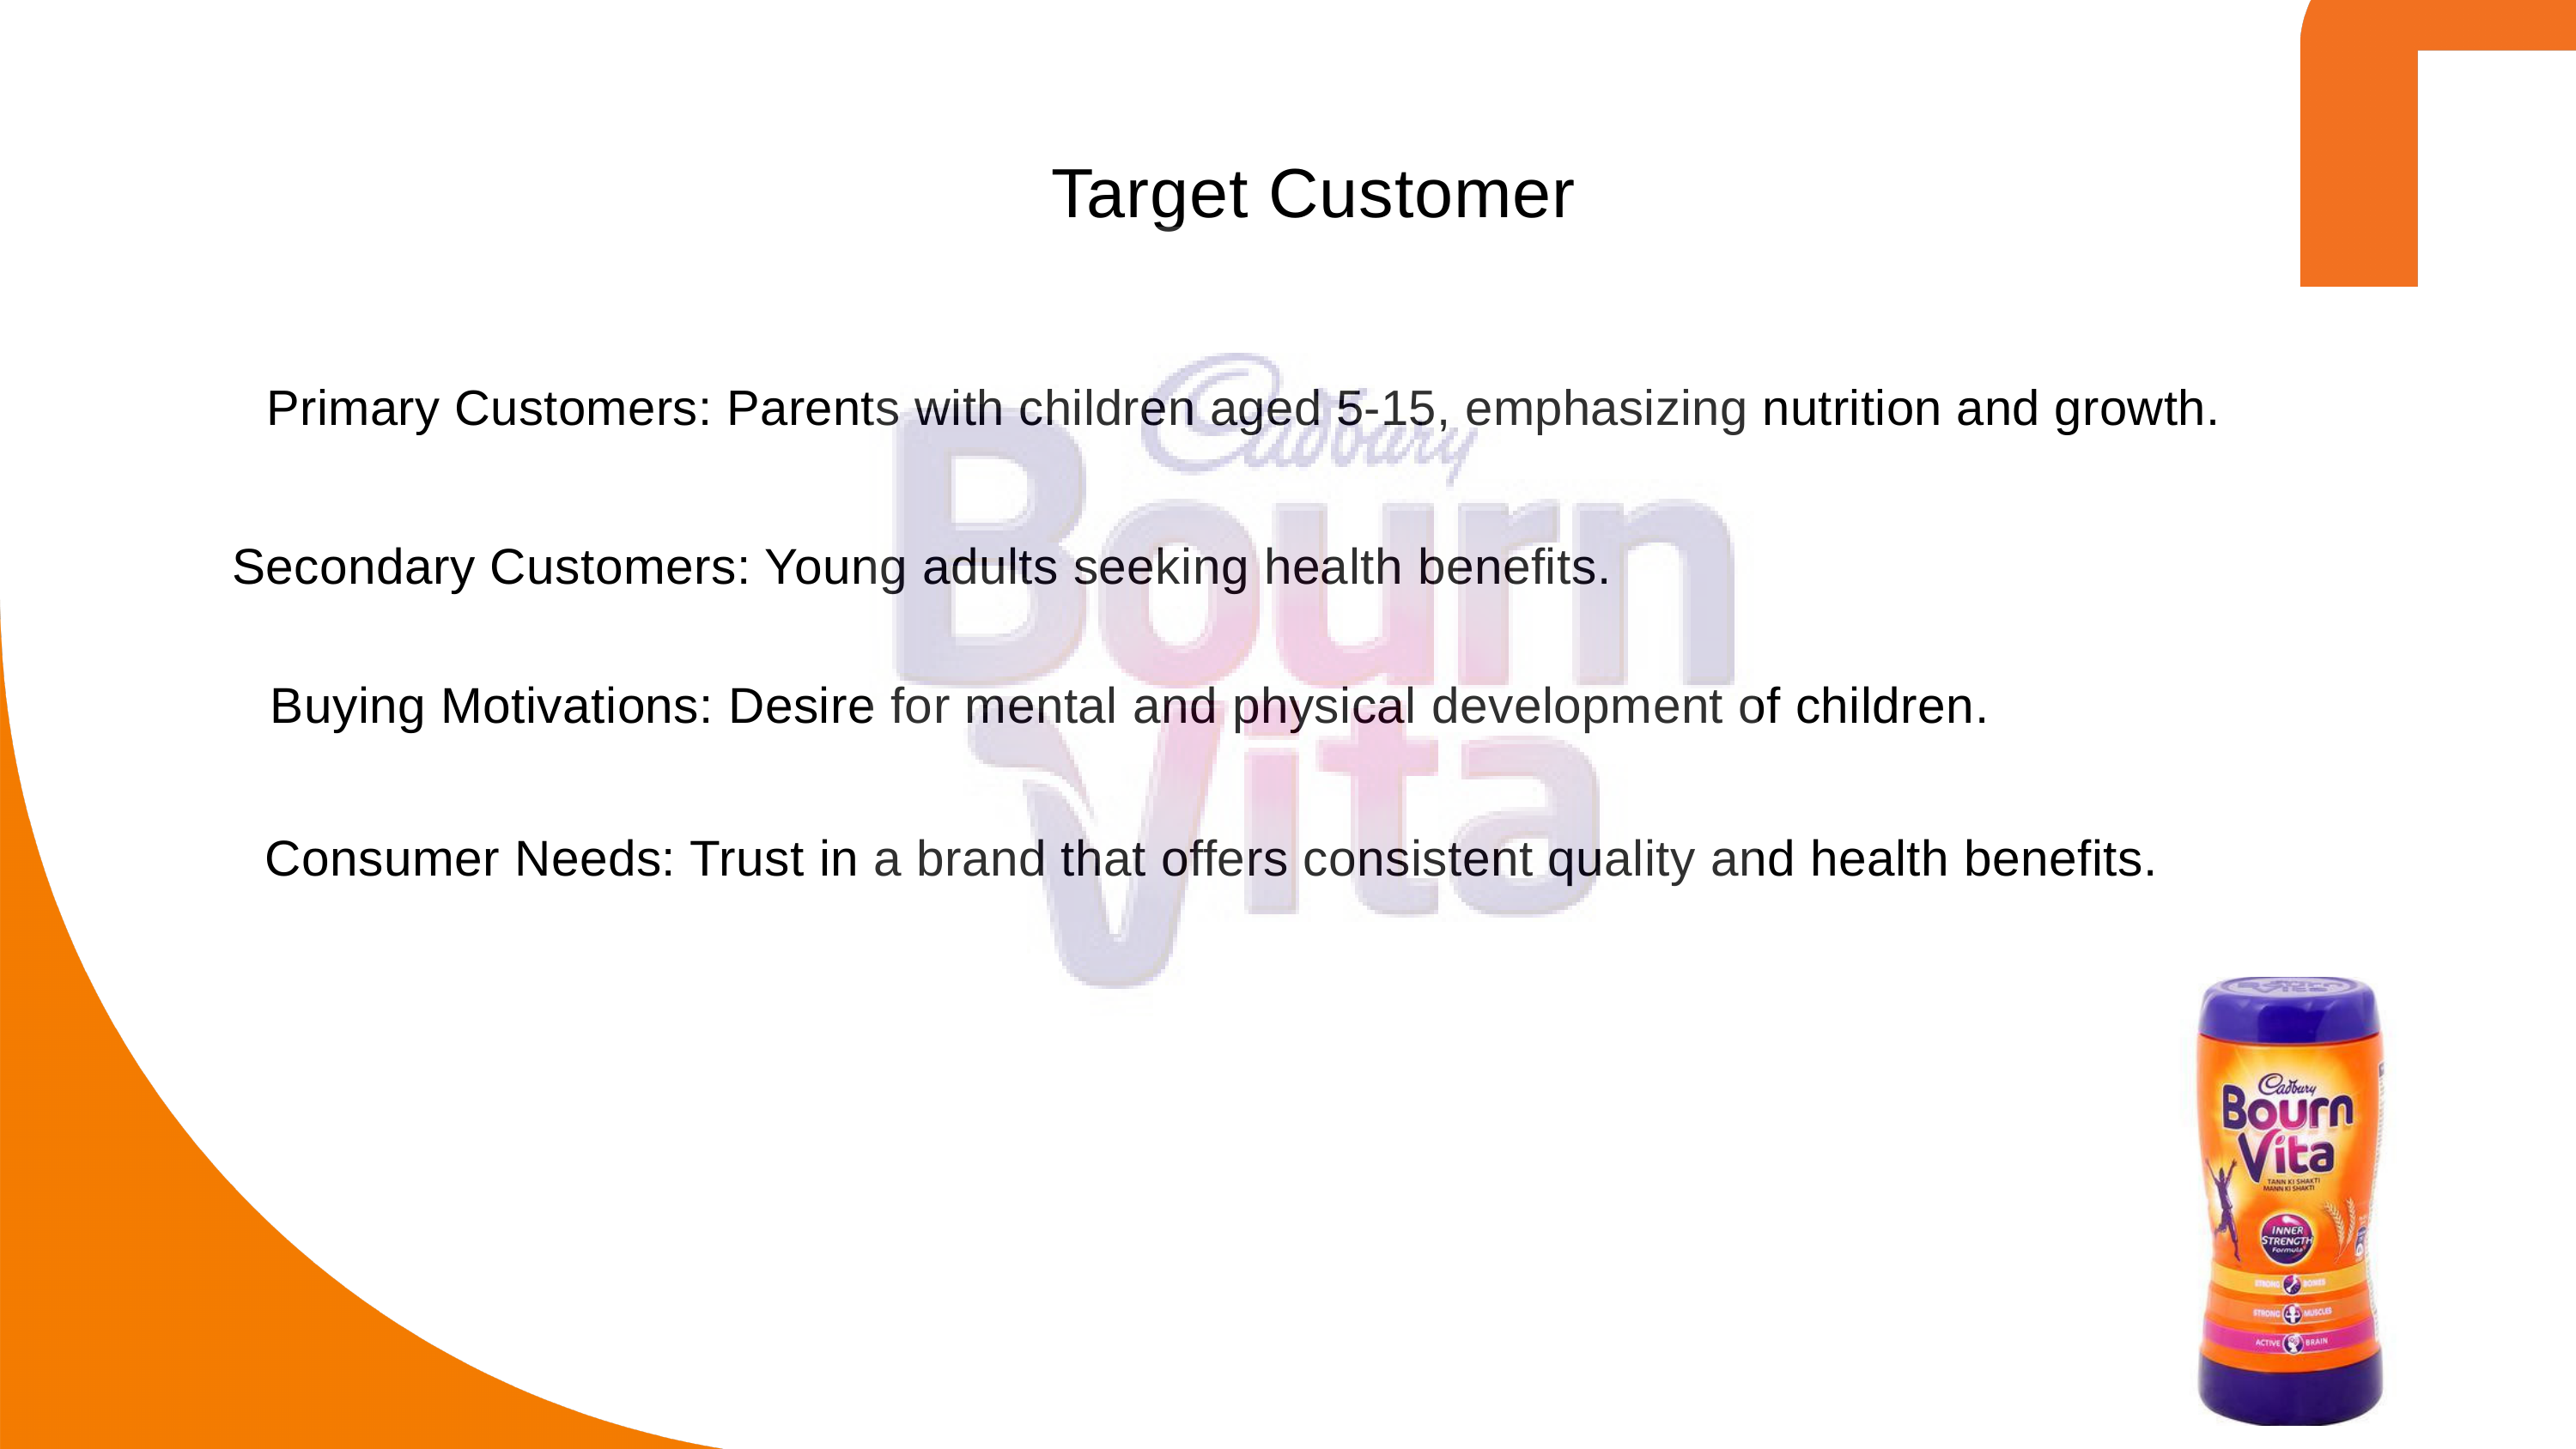

Target Customer

Primary Customers: Parents with children aged 5-15, emphasizing nutrition and growth.
Secondary Customers: Young adults seeking health benefits.

Buying Motivations: Desire for mental and physical development of children.

Consumer Needs: Trust in a brand that offers consistent quality and health benefits.